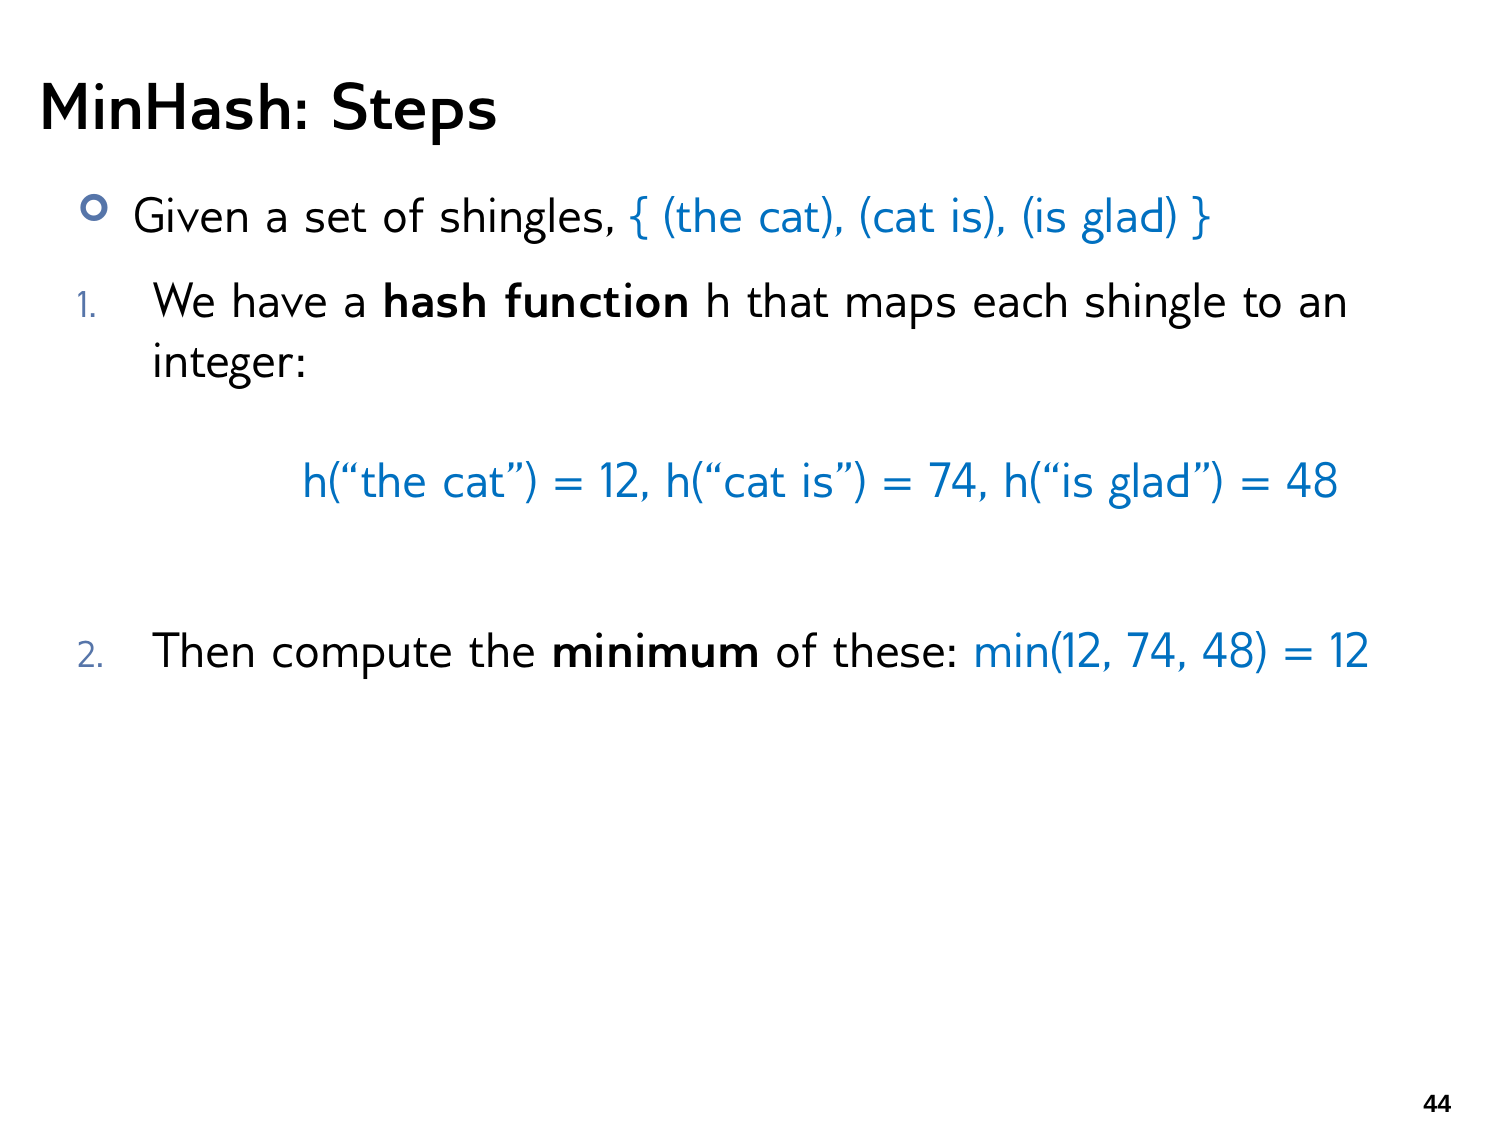

# MinHash: Steps
Given a set of shingles, { (the cat), (cat is), (is glad) }
We have a hash function h that maps each shingle to an integer:
	h(“the cat”) = 12, h(“cat is”) = 74, h(“is glad”) = 48

Then compute the minimum of these: min(12, 74, 48) = 12
J. Leskovec, A. Rajaraman, J. Ullman: Mining of Massive Datasets, http://www.mmds.org
44